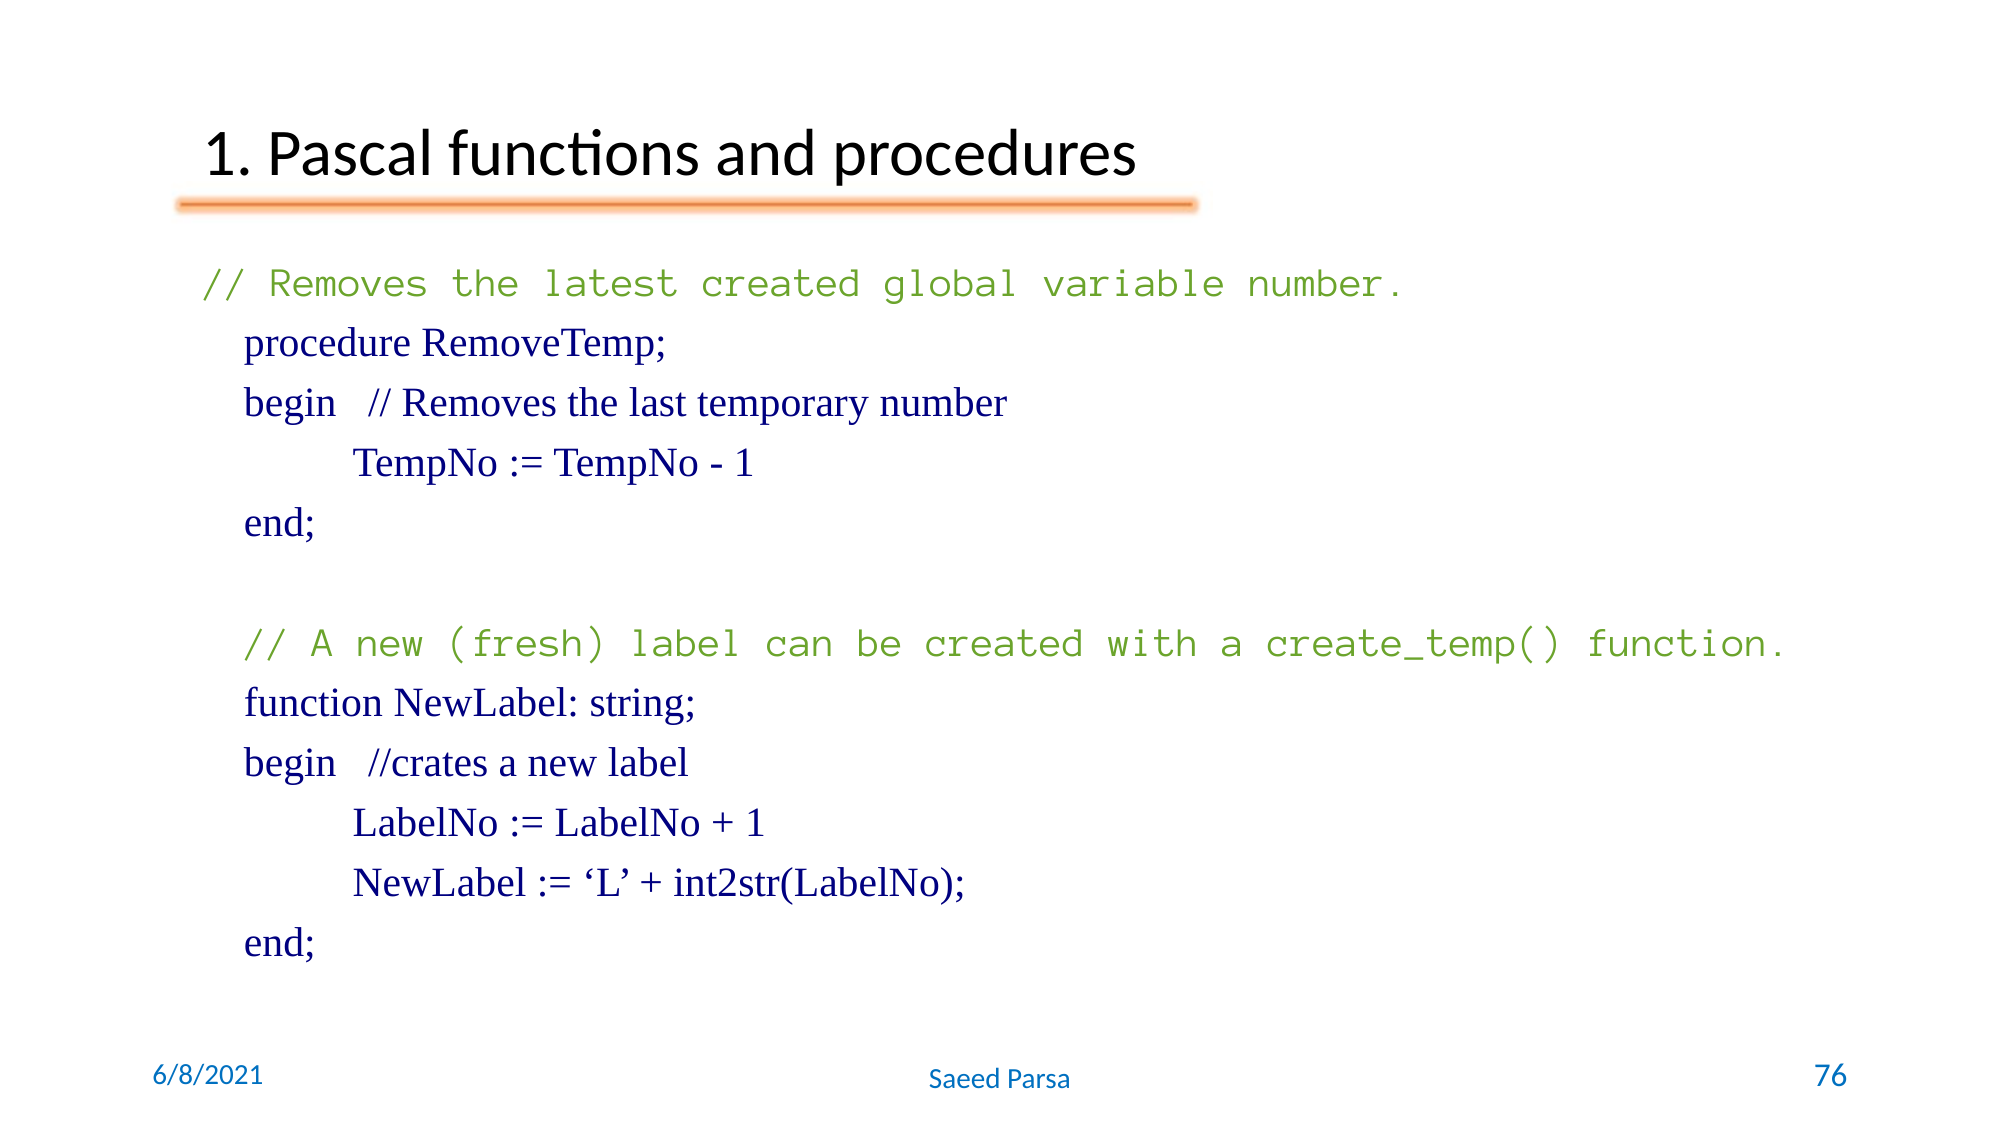

1. Pascal functions and procedures
// Removes the latest created global variable number.
procedure RemoveTemp;
begin   // Removes the last temporary number
	TempNo := TempNo - 1
end;

// A new (fresh) label can be created with a create_temp() function.
function NewLabel: string;
begin   //crates a new label
	LabelNo := LabelNo + 1
	NewLabel := ‘L’ + int2str(LabelNo);
end;
6/8/2021
Saeed Parsa
76